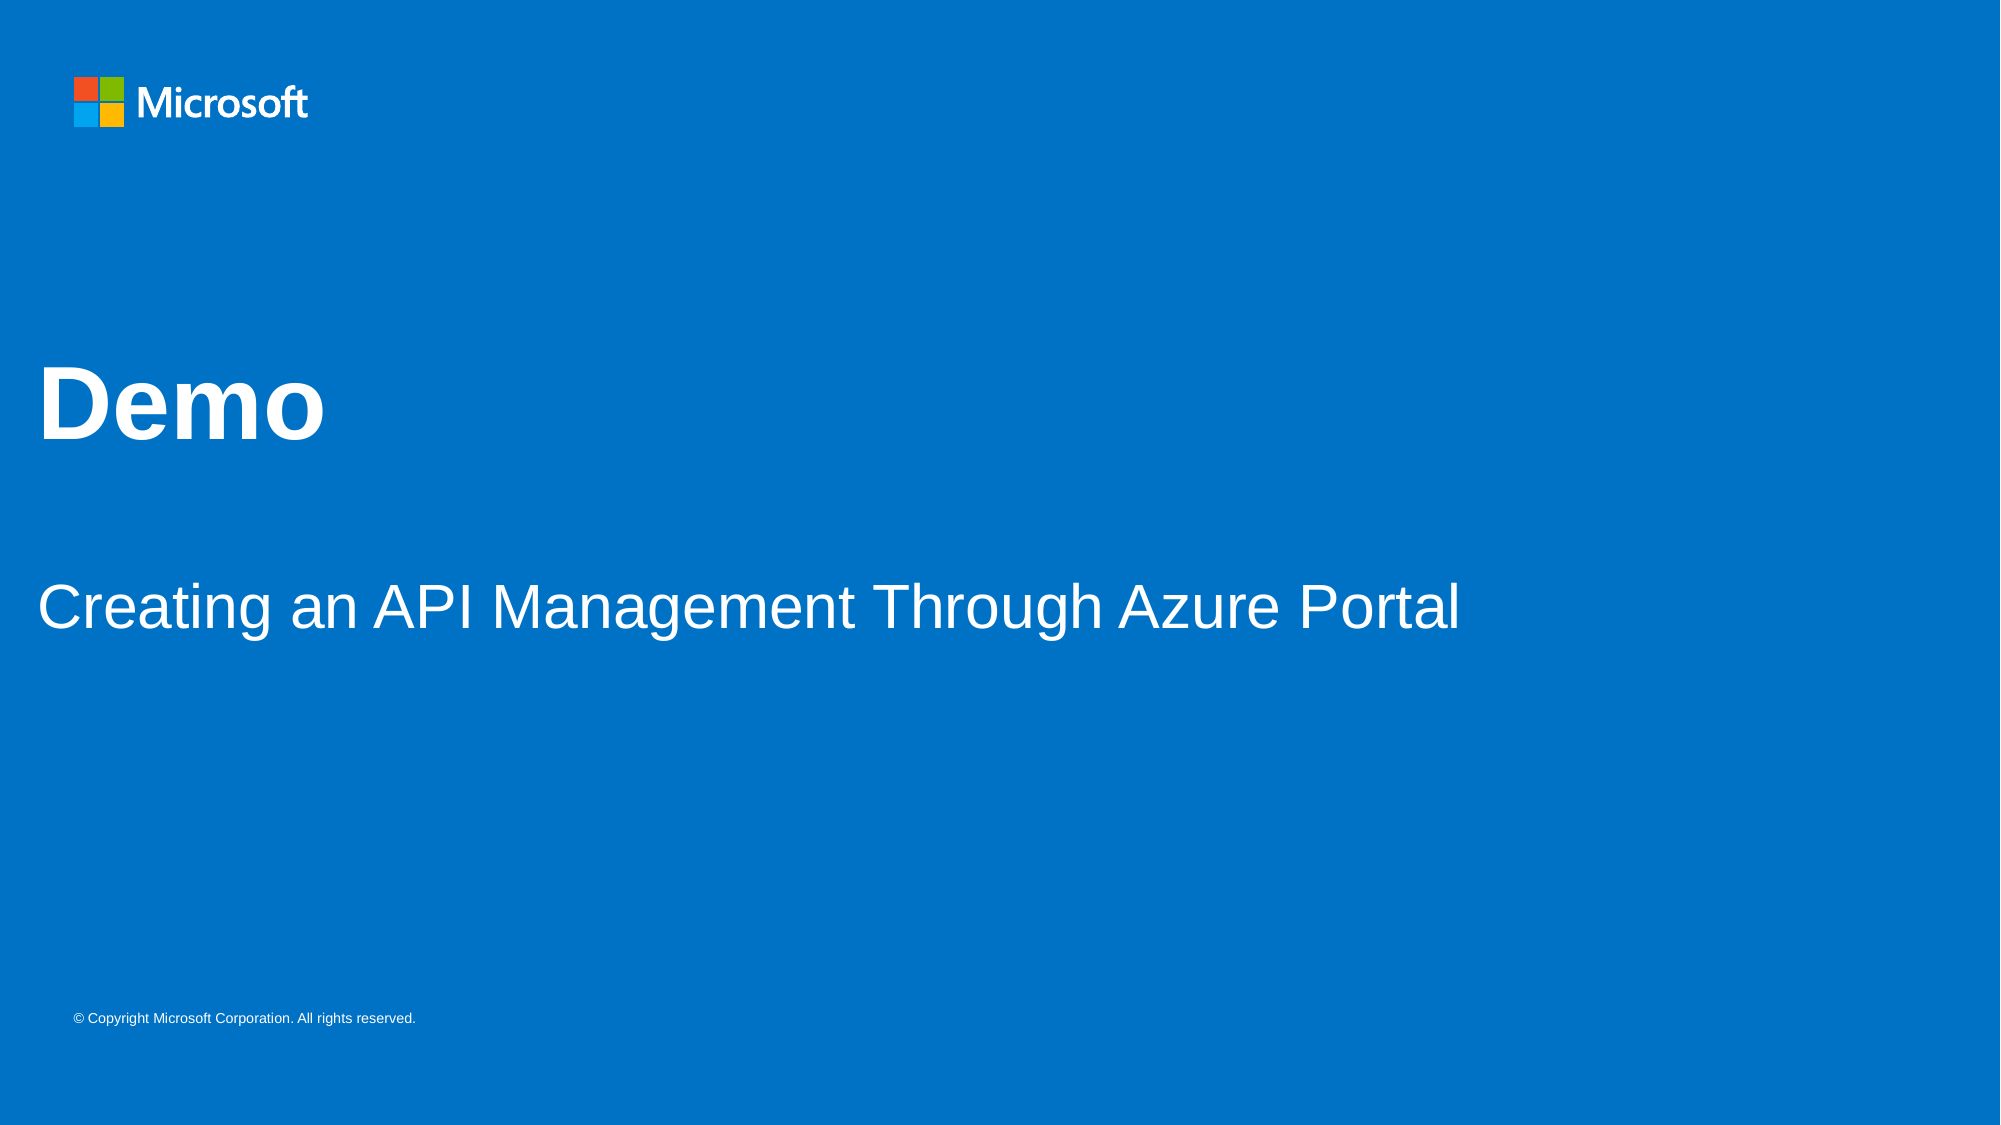

Demo
Creating an API Management Through Azure Portal